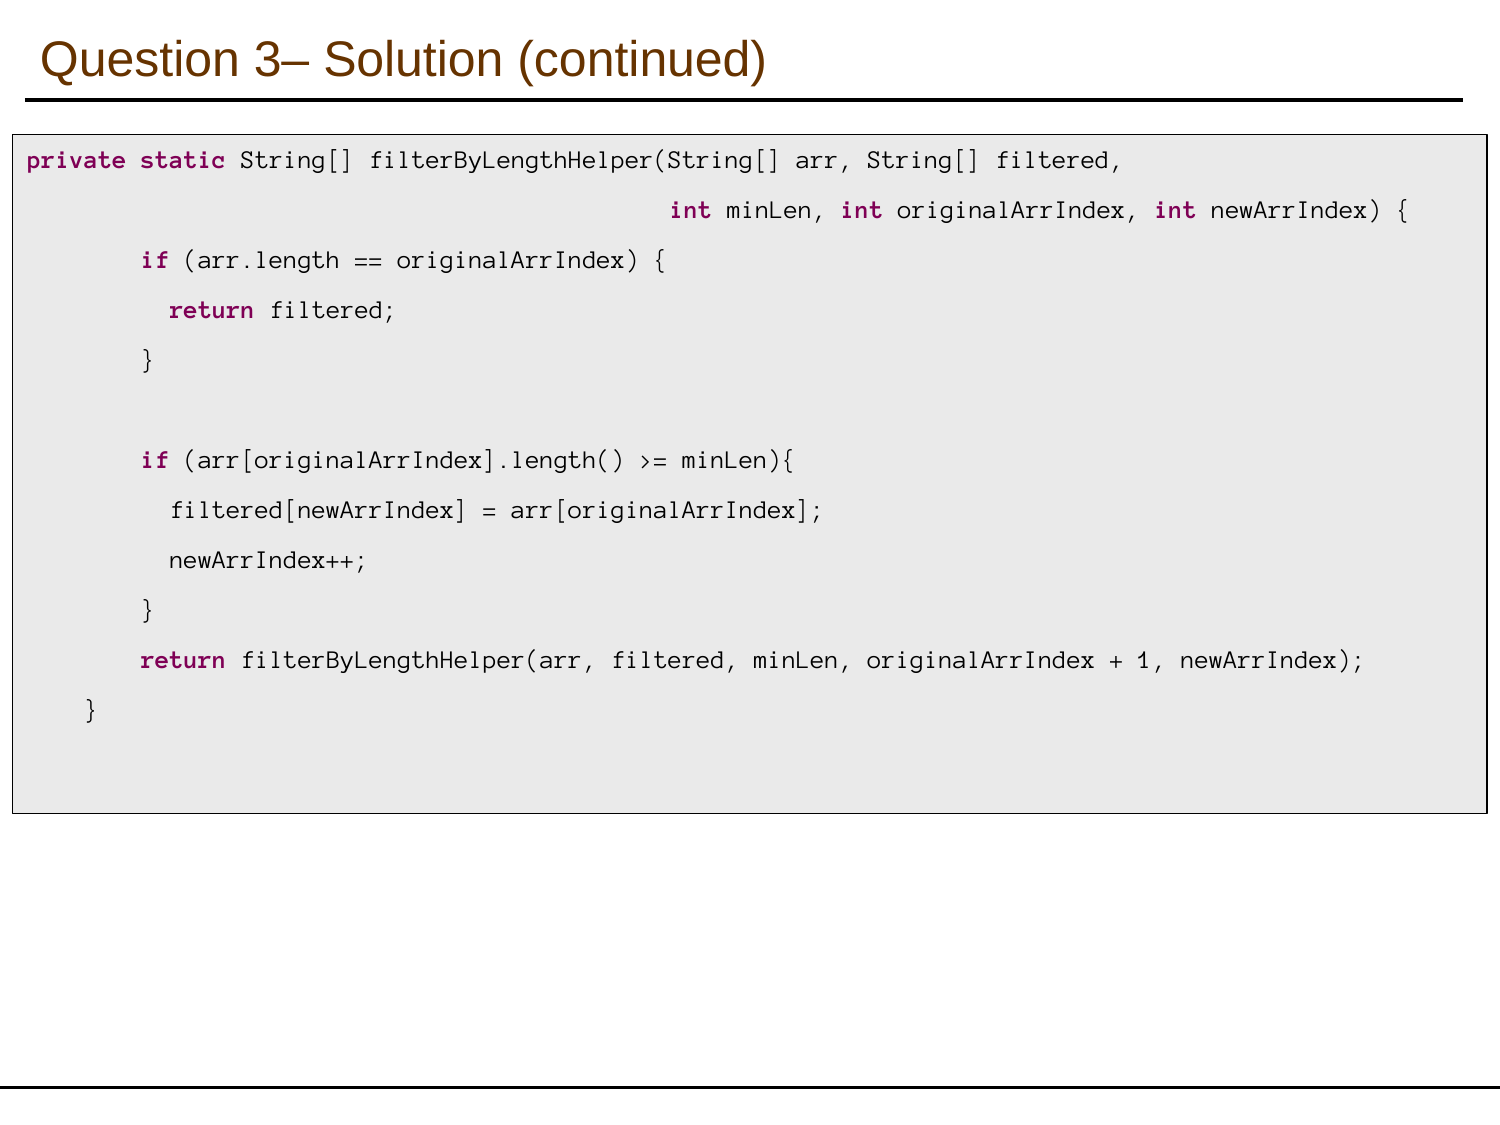

Question 3– Solution (continued)
private static String[] filterByLengthHelper(String[] arr, String[] filtered,
   int minLen, int originalArrIndex, int newArrIndex) {
        if (arr.length == originalArrIndex) {
          return filtered;
        }

        if (arr[originalArrIndex].length() >= minLen){
          filtered[newArrIndex] = arr[originalArrIndex];
          newArrIndex++;
        }
        return filterByLengthHelper(arr, filtered, minLen, originalArrIndex + 1, newArrIndex);
    }